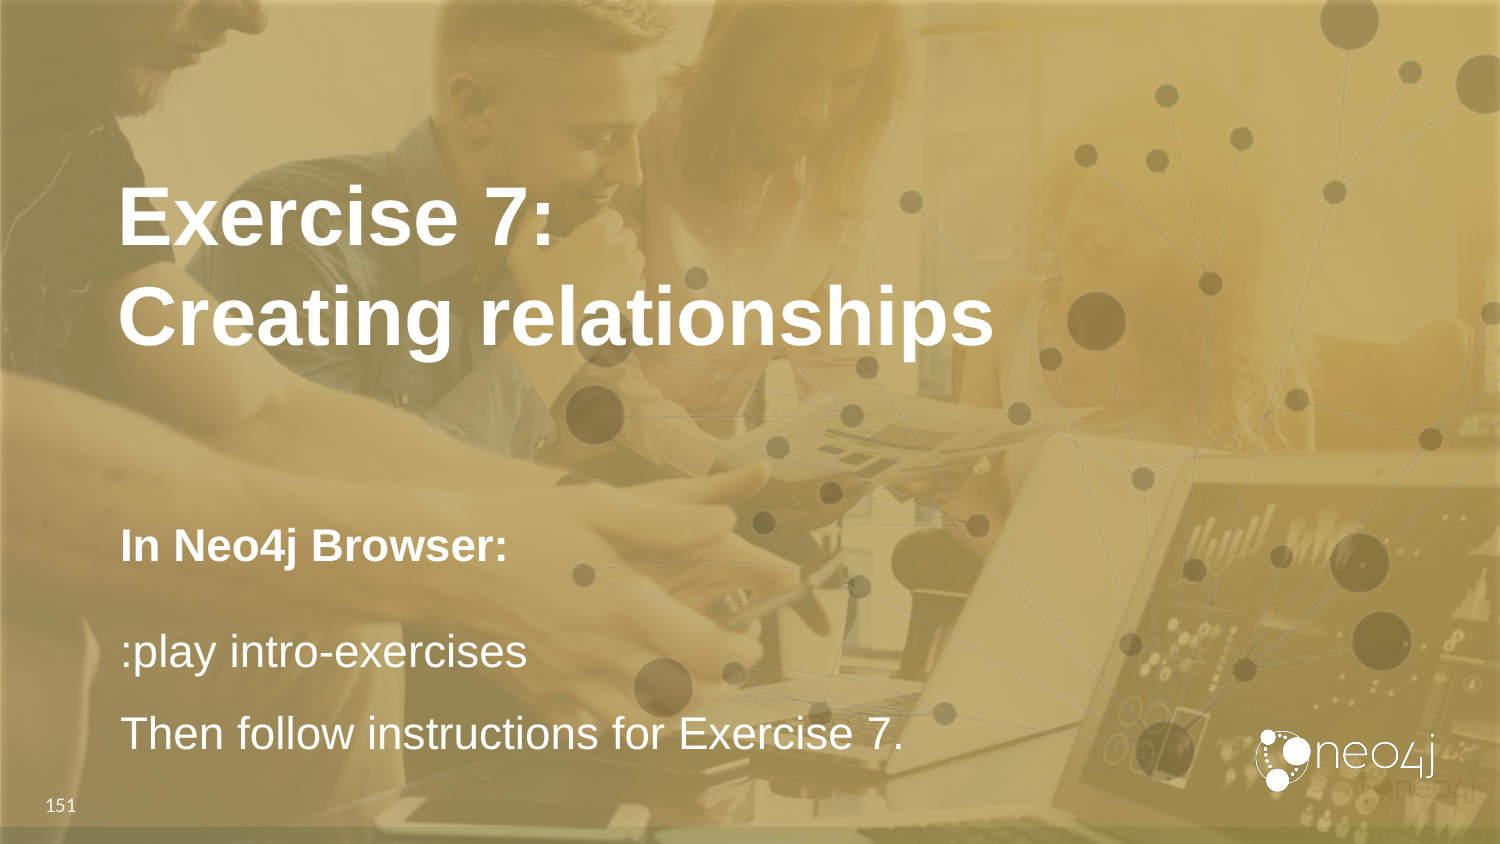

# Exercise 7:
Creating relationships
In Neo4j Browser:
:play intro-exercises
Then follow instructions for Exercise 7.

151